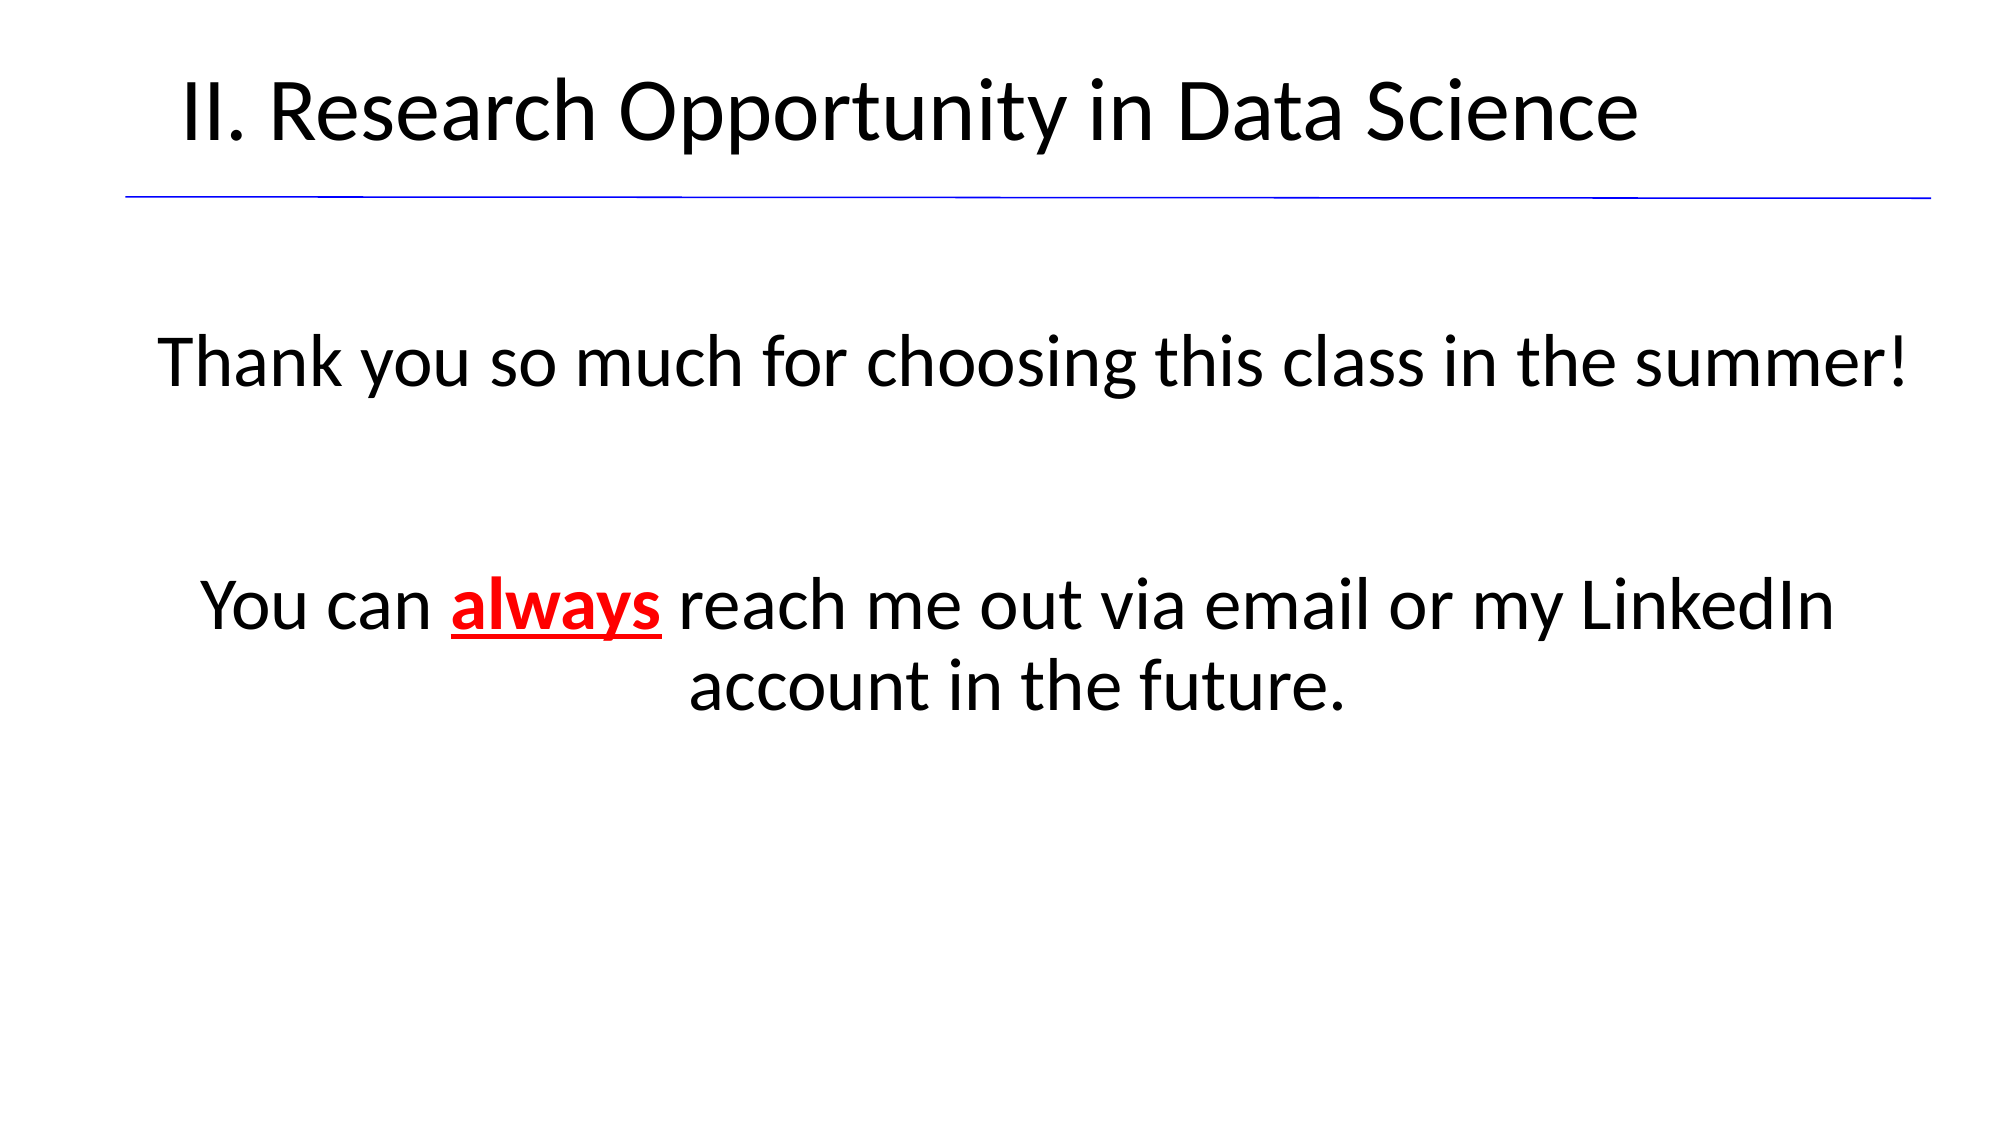

II. Research Opportunity in Data Science

  Thank you so much for choosing this class in the summer!

You can always reach me out via email or my LinkedIn account in the future.